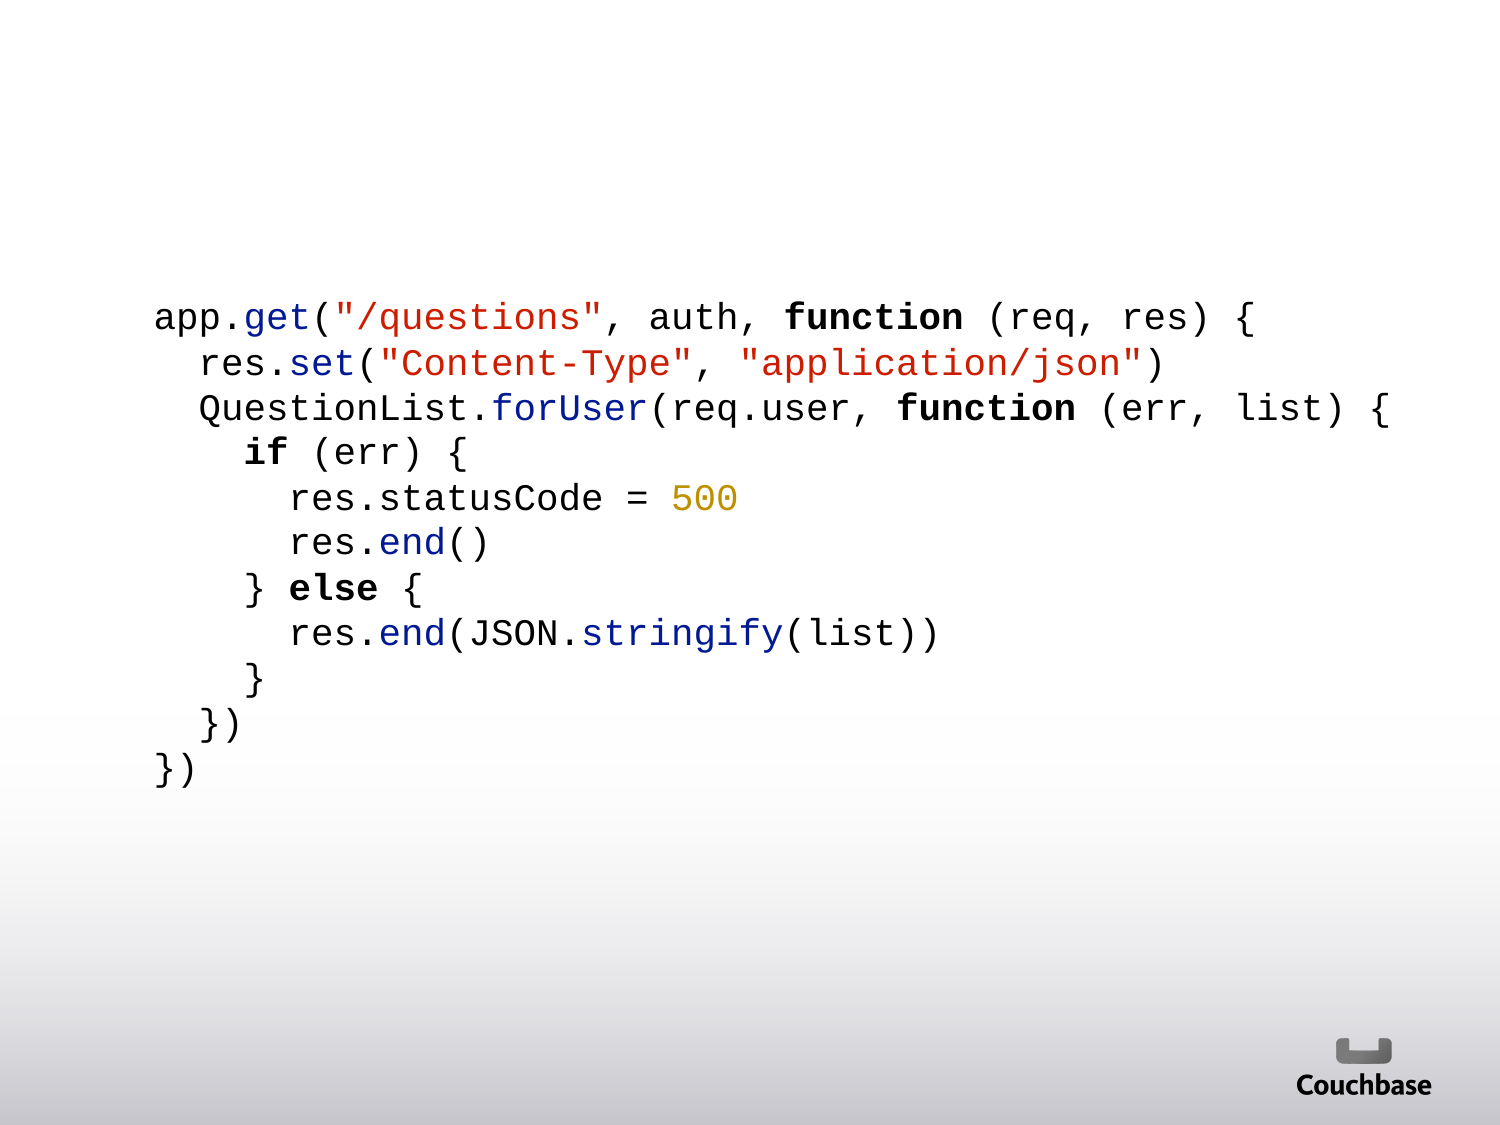

app.get("/questions", auth, function (req, res) {
    res.set("Content-Type", "application/json")
    QuestionList.forUser(req.user, function (err, list) {
      if (err) {
        res.statusCode = 500
        res.end()
      } else {
        res.end(JSON.stringify(list))
      }
    })
  })